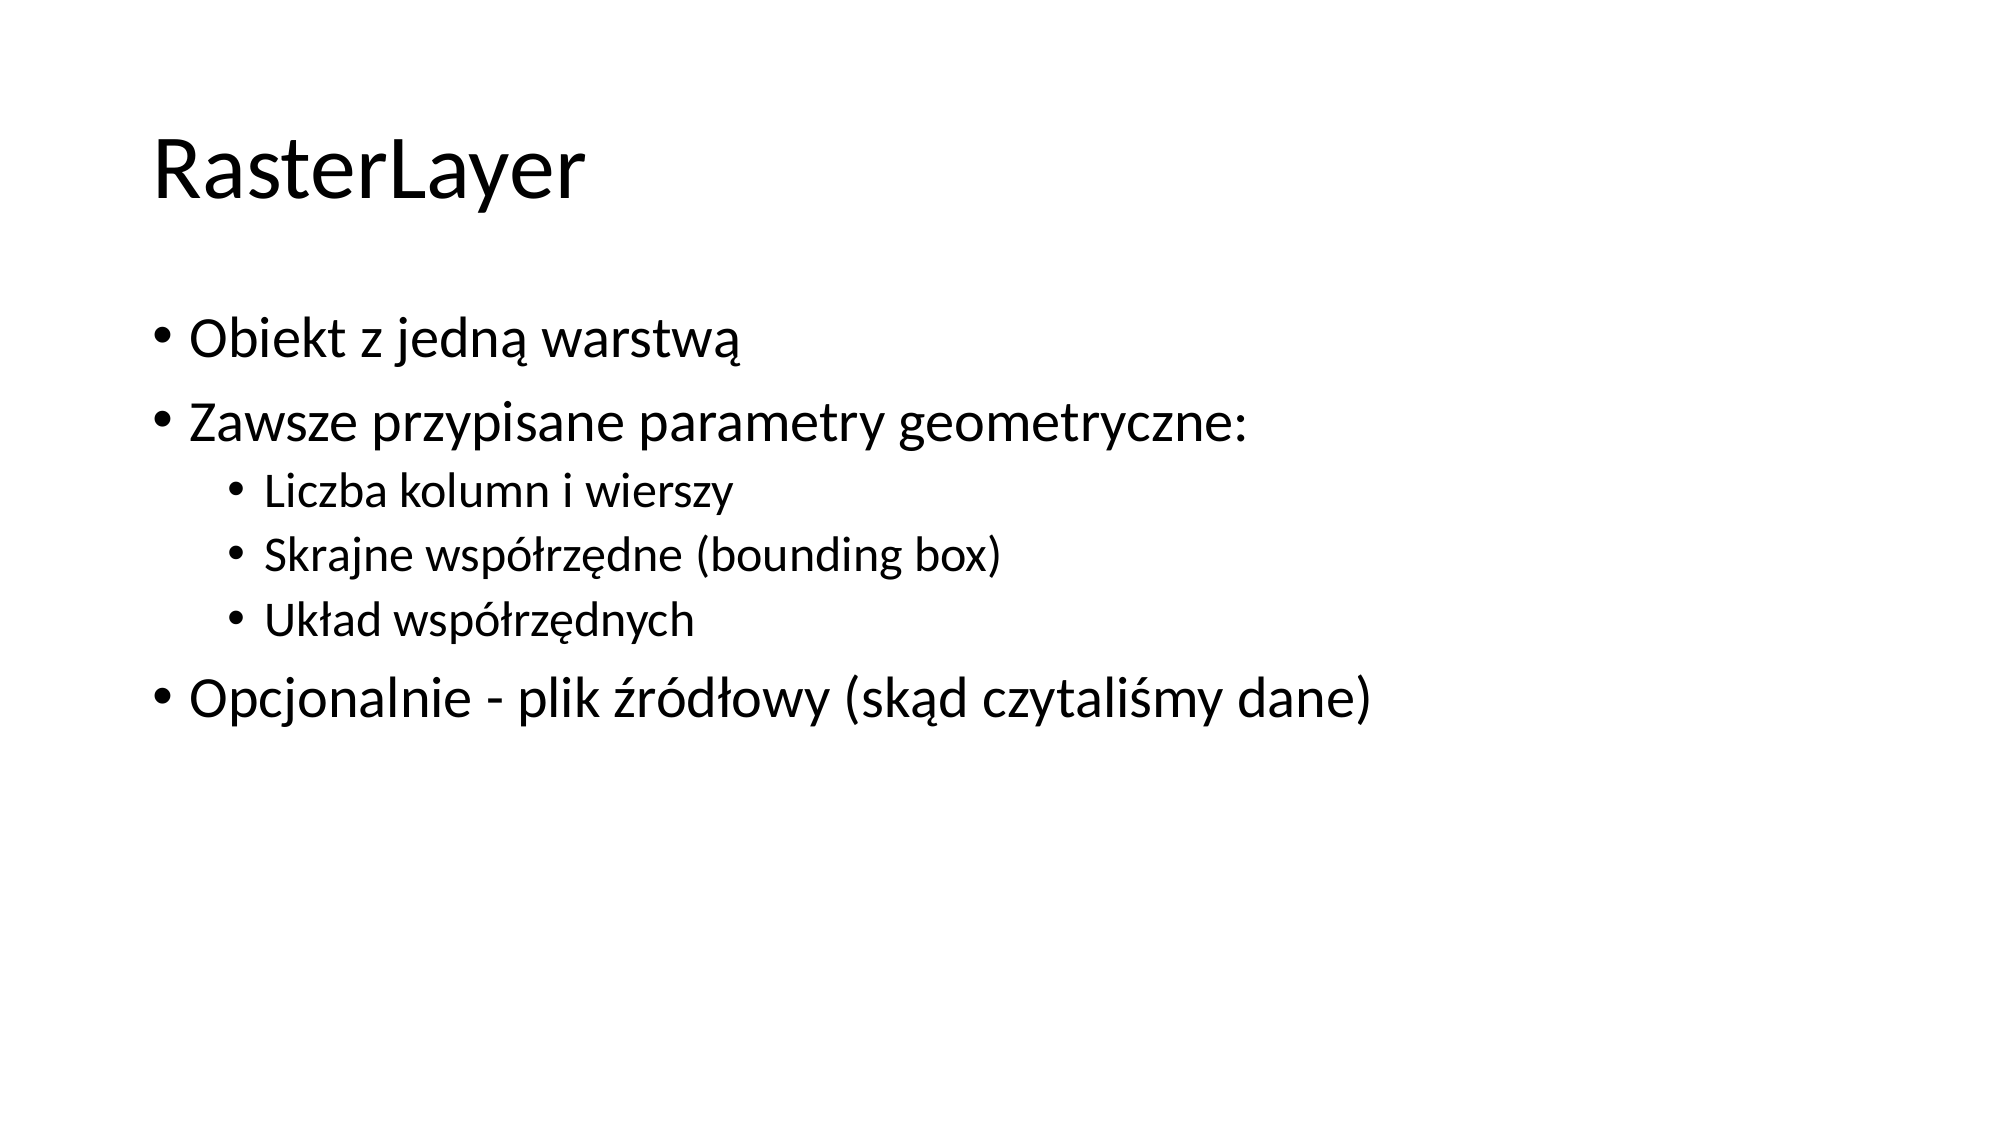

# RasterLayer
Obiekt z jedną warstwą
Zawsze przypisane parametry geometryczne:
Liczba kolumn i wierszy
Skrajne współrzędne (bounding box)
Układ współrzędnych
Opcjonalnie - plik źródłowy (skąd czytaliśmy dane)